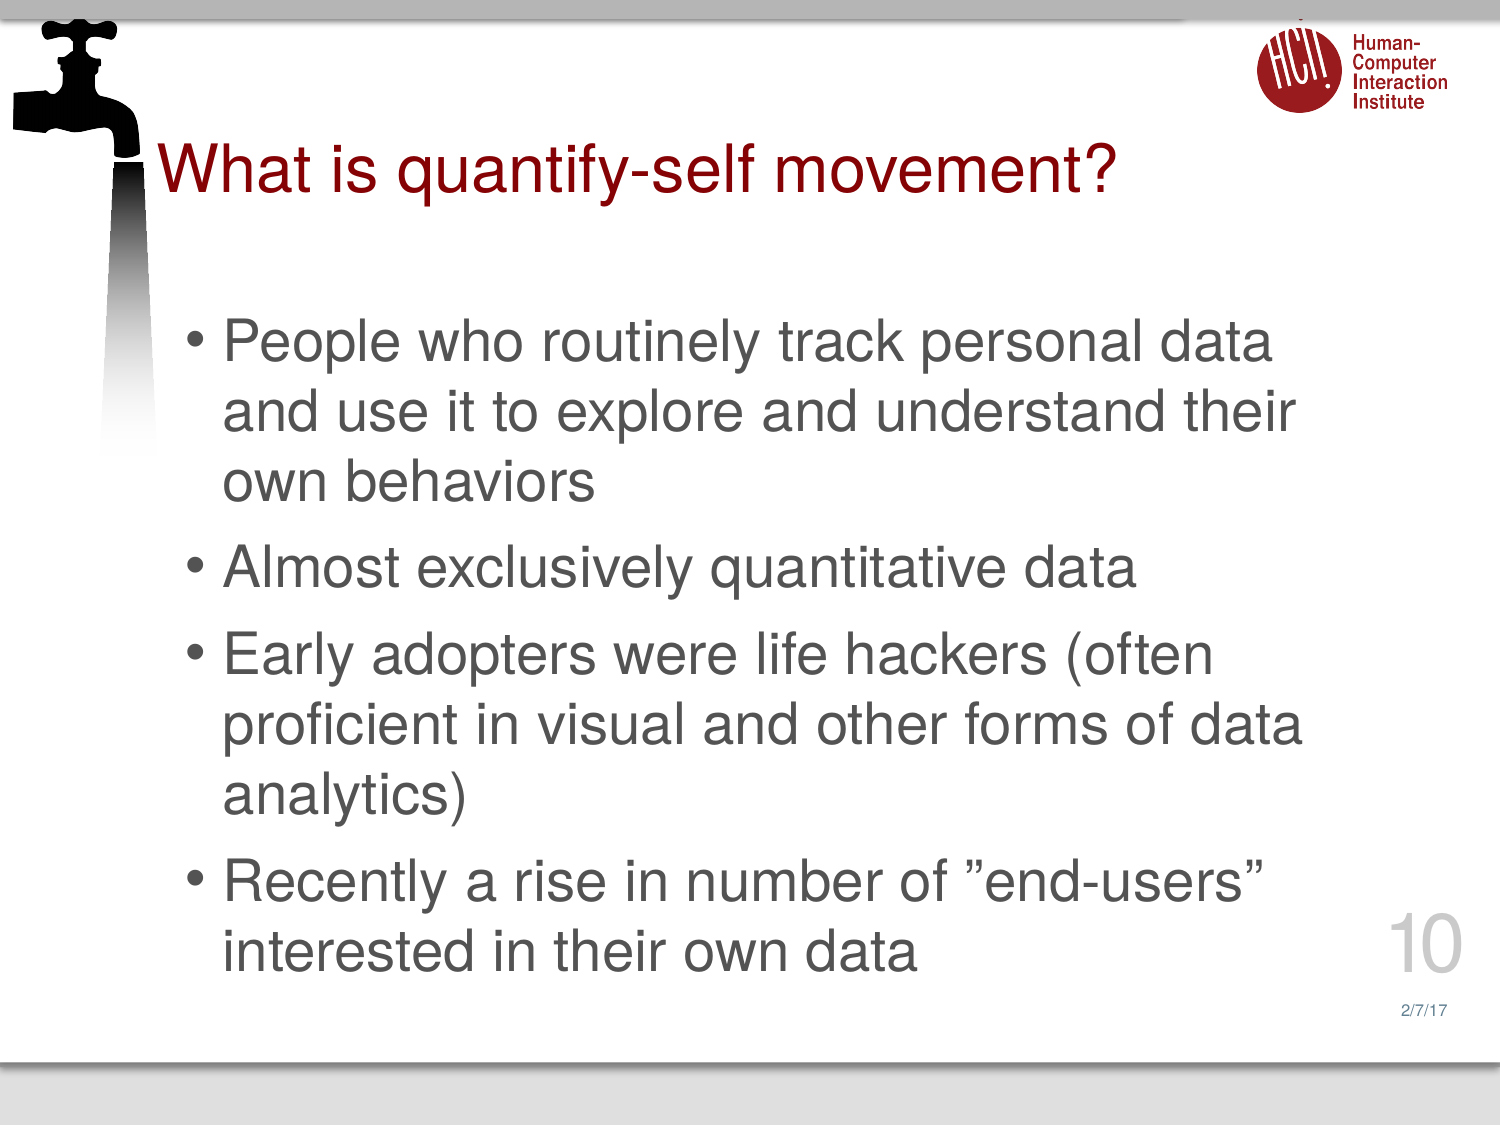

# What is quantify-self movement?
People who routinely track personal data and use it to explore and understand their own behaviors
Almost exclusively quantitative data
Early adopters were life hackers (often proficient in visual and other forms of data analytics)
Recently a rise in number of ”end-users” interested in their own data
10
2/7/17